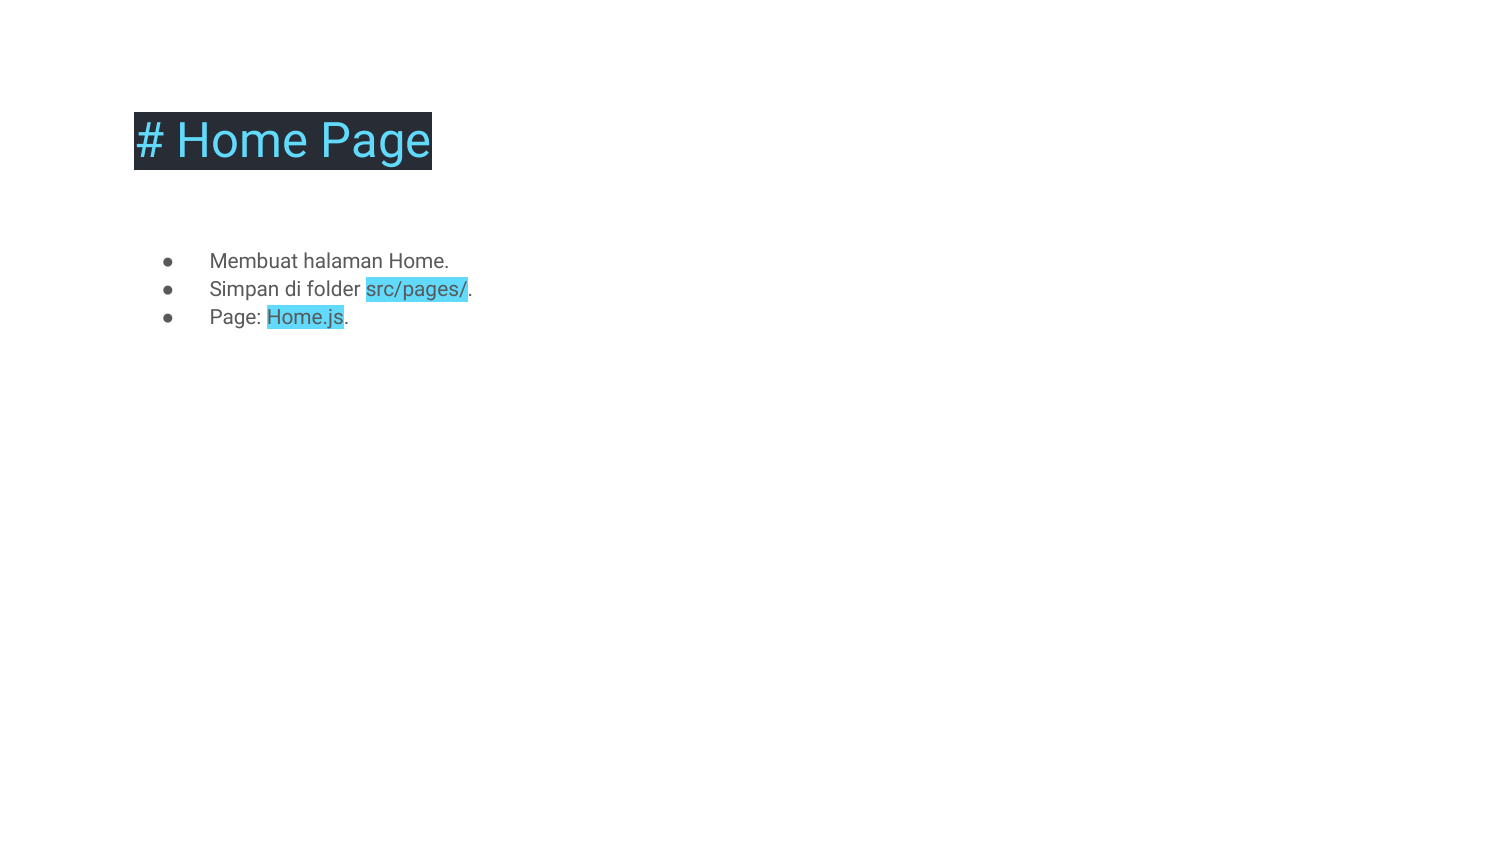

# Home Page
Membuat halaman Home.
Simpan di folder src/pages/.
Page: Home.js.